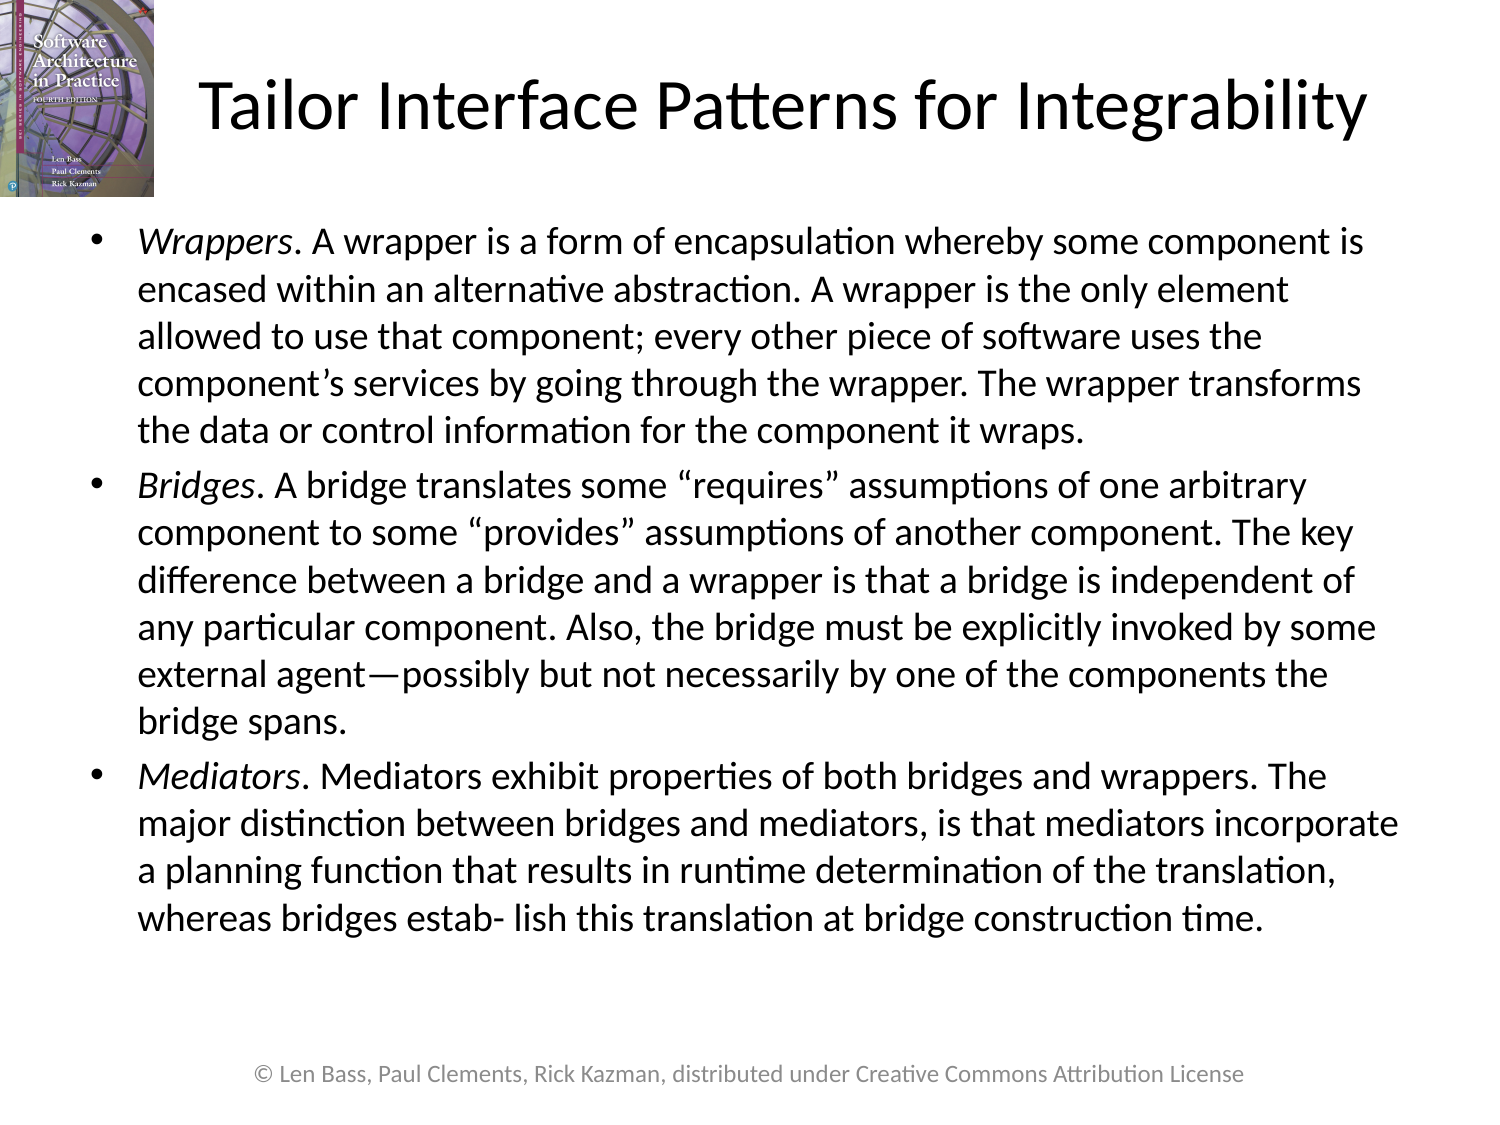

# Tailor Interface Patterns for Integrability
Wrappers. A wrapper is a form of encapsulation whereby some component is encased within an alternative abstraction. A wrapper is the only element allowed to use that component; every other piece of software uses the component’s services by going through the wrapper. The wrapper transforms the data or control information for the component it wraps.
Bridges. A bridge translates some “requires” assumptions of one arbitrary component to some “provides” assumptions of another component. The key difference between a bridge and a wrapper is that a bridge is independent of any particular component. Also, the bridge must be explicitly invoked by some external agent—possibly but not necessarily by one of the components the bridge spans.
Mediators. Mediators exhibit properties of both bridges and wrappers. The major distinction between bridges and mediators, is that mediators incorporate a planning function that results in runtime determination of the translation, whereas bridges estab- lish this translation at bridge construction time.

© Len Bass, Paul Clements, Rick Kazman, distributed under Creative Commons Attribution License